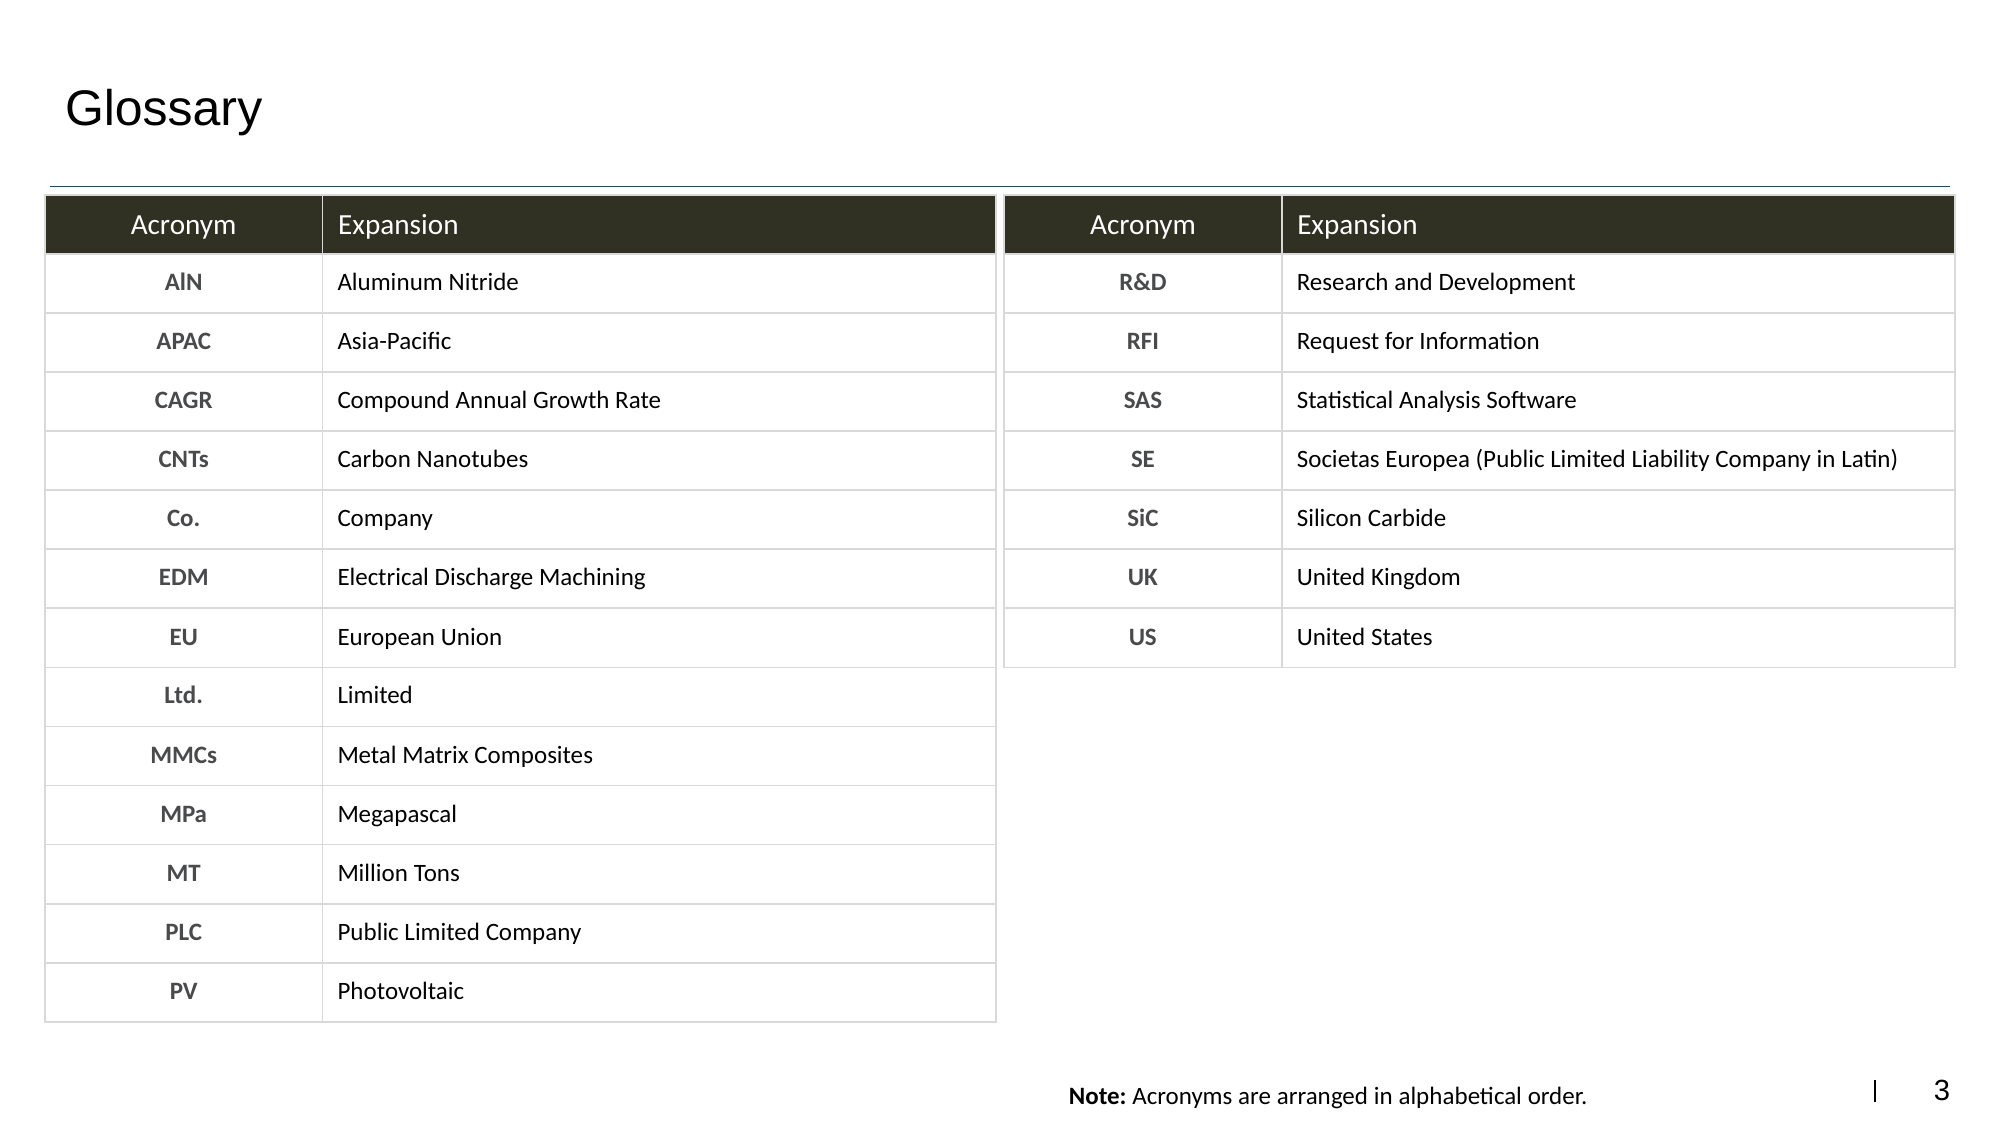

# Glossary
| Acronym | Expansion |
| --- | --- |
| AlN | Aluminum Nitride |
| APAC | Asia-Pacific |
| CAGR | Compound Annual Growth Rate |
| CNTs | Carbon Nanotubes |
| Co. | Company |
| EDM | Electrical Discharge Machining |
| EU | European Union |
| Ltd. | Limited |
| MMCs | Metal Matrix Composites |
| MPa | Megapascal |
| MT | Million Tons |
| PLC | Public Limited Company |
| PV | Photovoltaic |
| Acronym | Expansion |
| --- | --- |
| R&D | Research and Development |
| RFI | Request for Information |
| SAS | Statistical Analysis Software |
| SE | Societas Europea (Public Limited Liability Company in Latin) |
| SiC | Silicon Carbide |
| UK | United Kingdom |
| US | United States |
Note: Acronyms are arranged in alphabetical order.